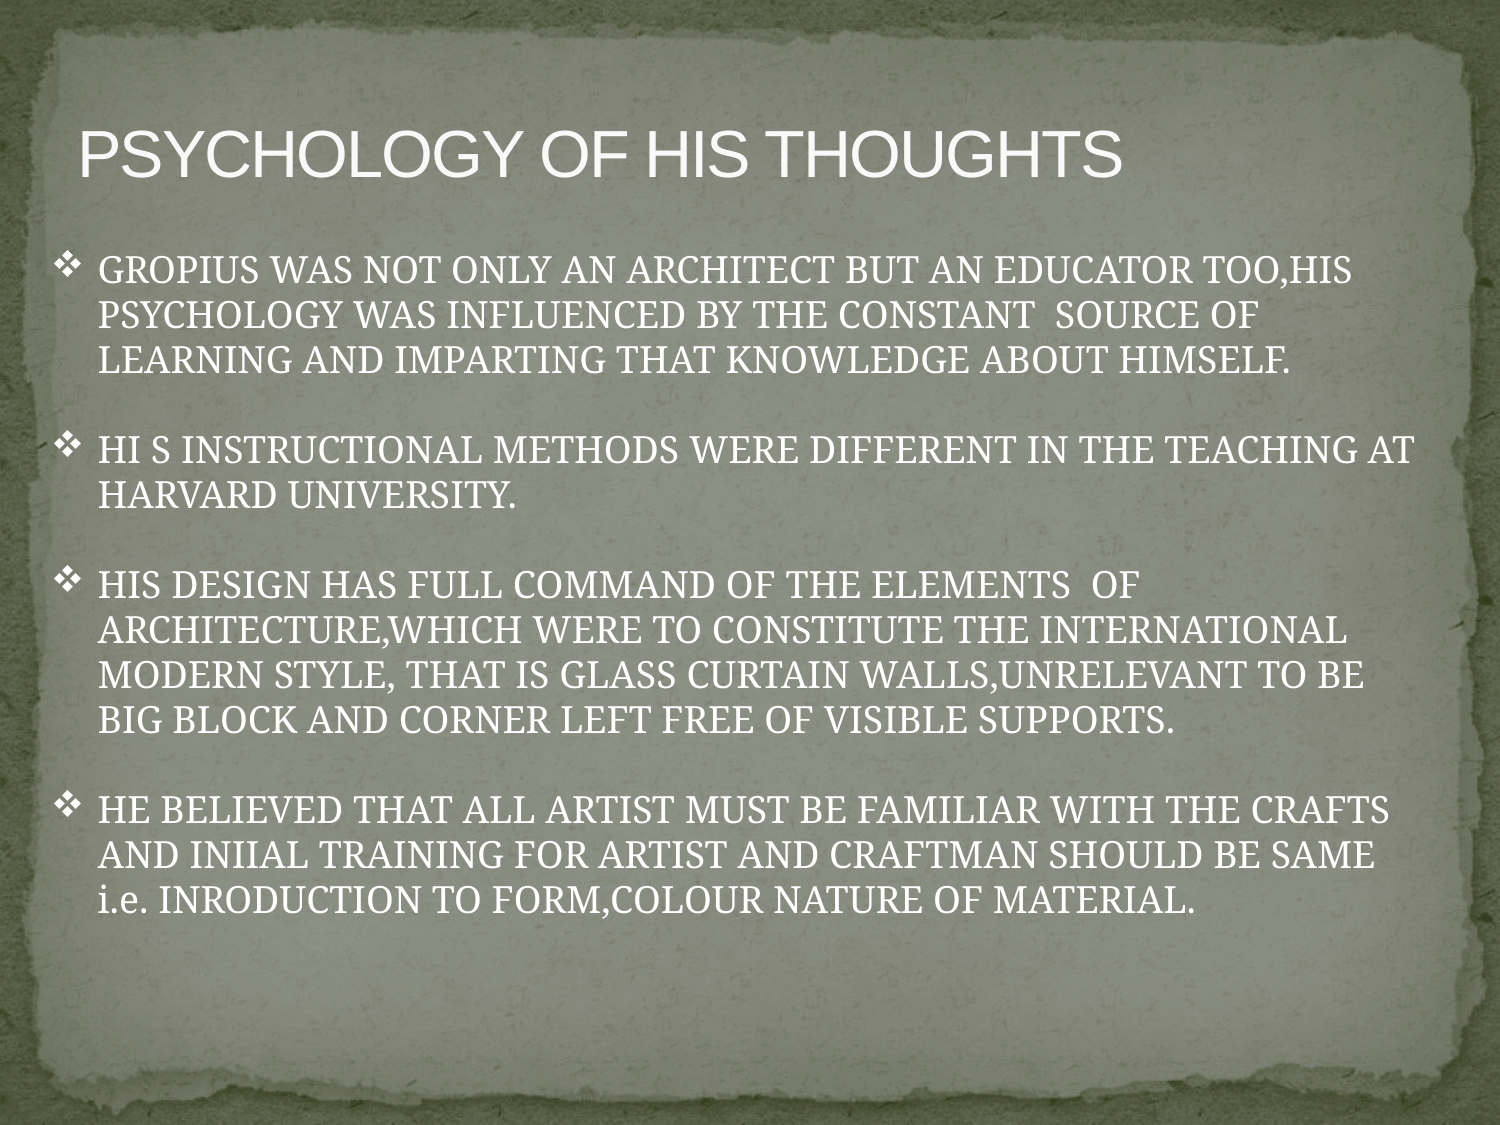

# PSYCHOLOGY OF HIS THOUGHTS
GROPIUS WAS NOT ONLY AN ARCHITECT BUT AN EDUCATOR TOO,HIS PSYCHOLOGY WAS INFLUENCED BY THE CONSTANT  SOURCE OF LEARNING AND IMPARTING THAT KNOWLEDGE ABOUT HIMSELF.

HI S INSTRUCTIONAL METHODS WERE DIFFERENT IN THE TEACHING AT HARVARD UNIVERSITY.

HIS DESIGN HAS FULL COMMAND OF THE ELEMENTS  OF ARCHITECTURE,WHICH WERE TO CONSTITUTE THE INTERNATIONAL MODERN STYLE, THAT IS GLASS CURTAIN WALLS,UNRELEVANT TO BE BIG BLOCK AND CORNER LEFT FREE OF VISIBLE SUPPORTS.

HE BELIEVED THAT ALL ARTIST MUST BE FAMILIAR WITH THE CRAFTS AND INIIAL TRAINING FOR ARTIST AND CRAFTMAN SHOULD BE SAME i.e. INRODUCTION TO FORM,COLOUR NATURE OF MATERIAL.